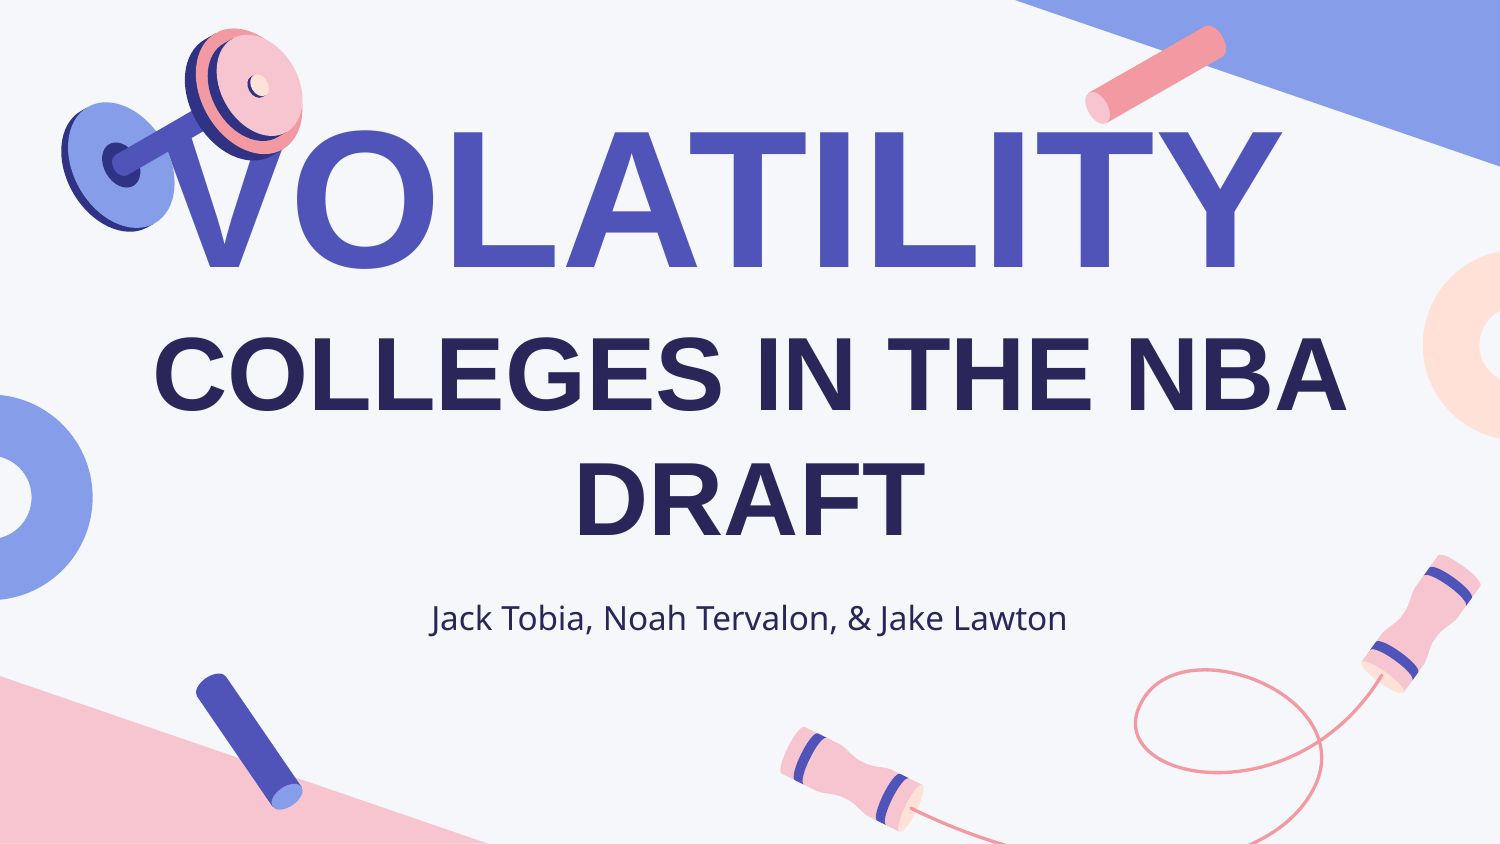

# VOLATILITY COLLEGES IN THE NBA DRAFT

Jack Tobia, Noah Tervalon, & Jake Lawton